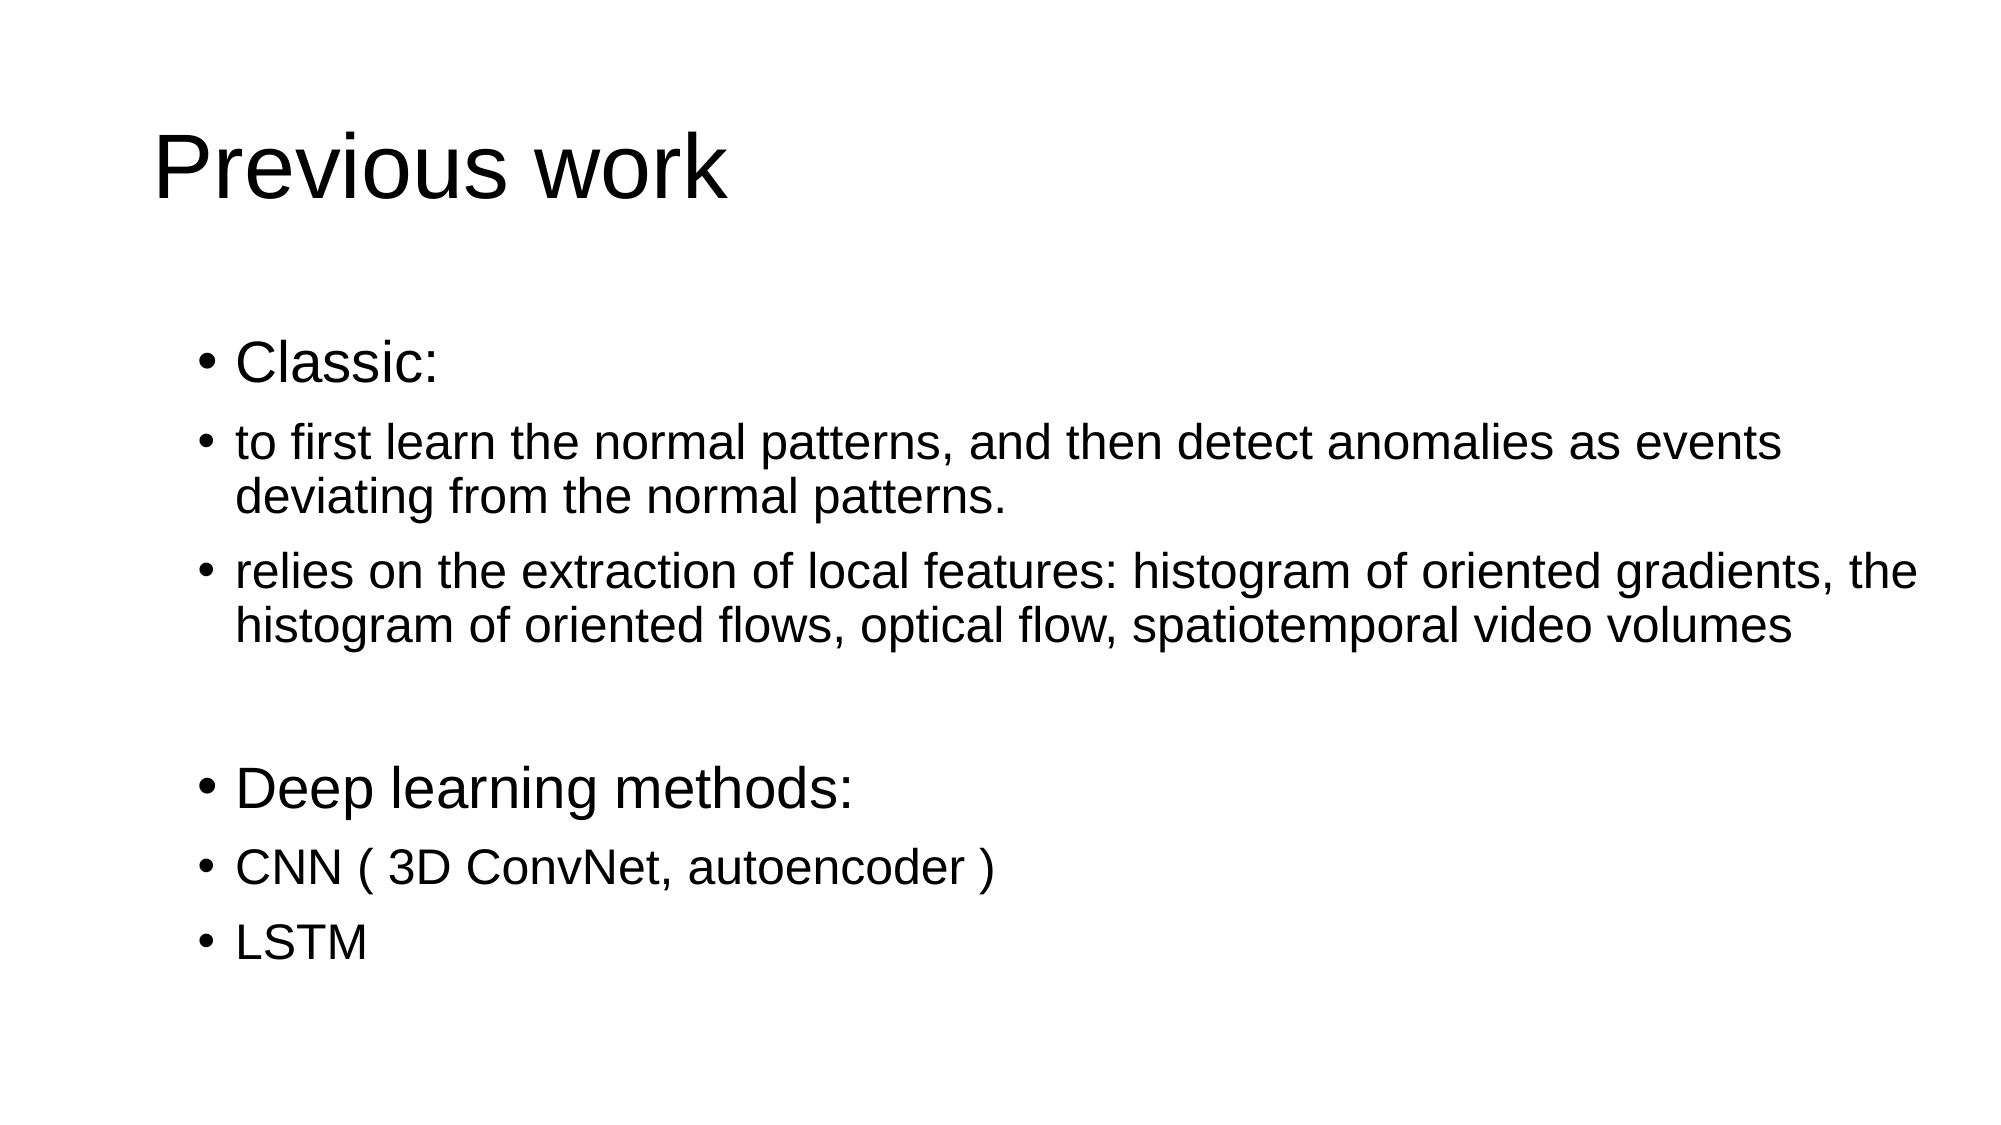

# Previous work
Classic:
to first learn the normal patterns, and then detect anomalies as events deviating from the normal patterns.
relies on the extraction of local features: histogram of oriented gradients, the histogram of oriented flows, optical flow, spatiotemporal video volumes

Deep learning methods:
CNN ( 3D ConvNet, autoencoder )
LSTM